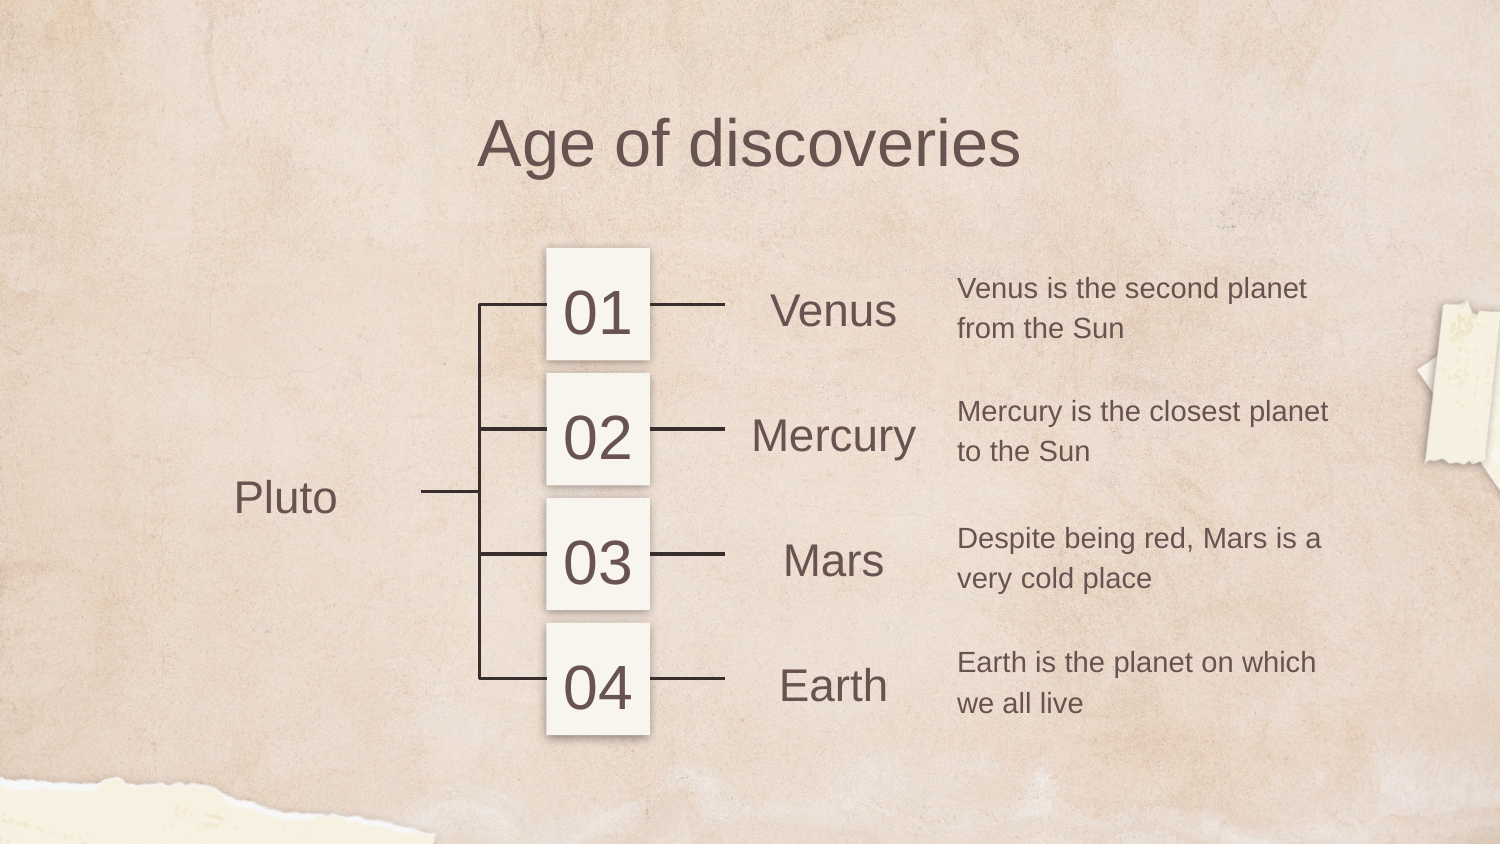

# Age of discoveries
Venus is the second planet from the Sun
01
Venus
Mercury is the closest planet to the Sun
02
Mercury
Pluto
Despite being red, Mars is a very cold place
03
Mars
Earth
Earth is the planet on which we all live
04